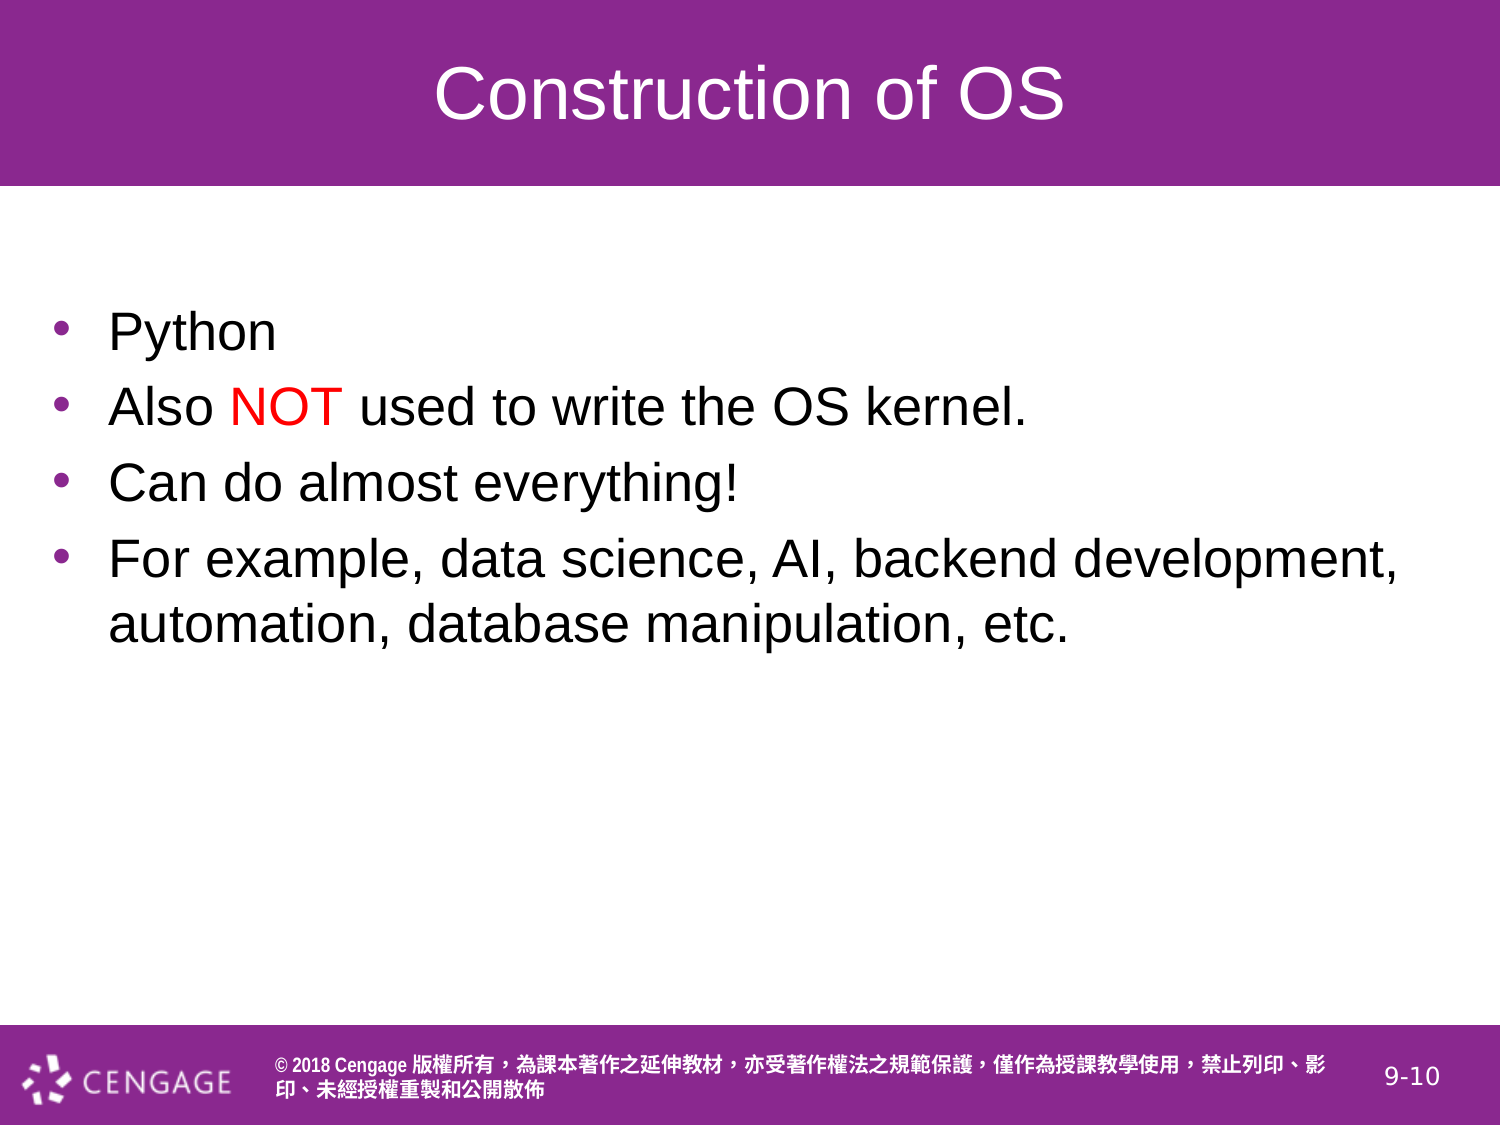

# Construction of OS

Python
Also NOT used to write the OS kernel.
Can do almost everything!
For example, data science, AI, backend development, automation, database manipulation, etc.